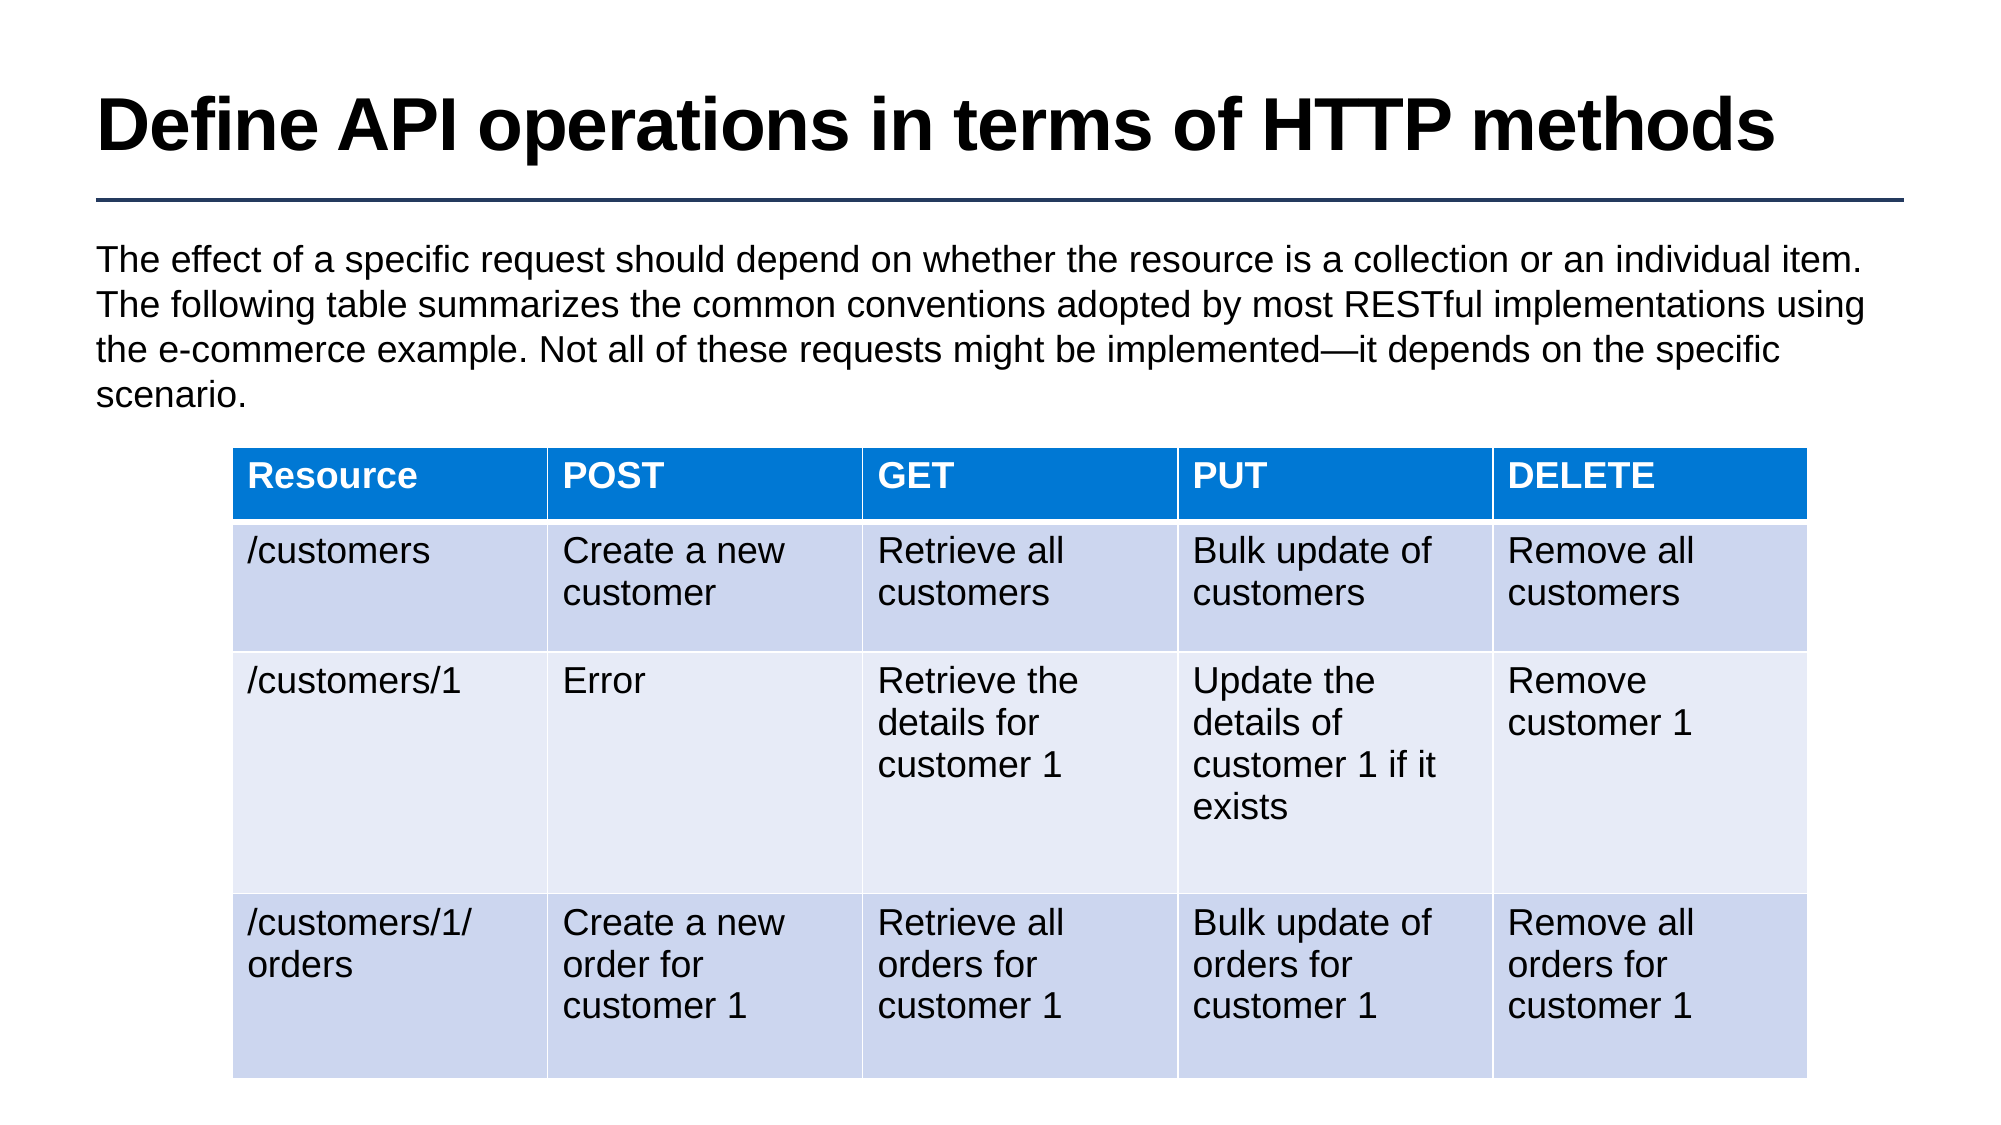

# Define API operations in terms of HTTP methods
The effect of a specific request should depend on whether the resource is a collection or an individual item. The following table summarizes the common conventions adopted by most RESTful implementations using the e-commerce example. Not all of these requests might be implemented—it depends on the specific scenario.
| Resource | POST | GET | PUT | DELETE |
| --- | --- | --- | --- | --- |
| /customers | Create a new customer | Retrieve all customers | Bulk update of customers | Remove all customers |
| /customers/1 | Error | Retrieve the details for customer 1 | Update the details of customer 1 if it exists | Remove customer 1 |
| /customers/1/orders | Create a new order for customer 1 | Retrieve all orders for customer 1 | Bulk update of orders for customer 1 | Remove all orders for customer 1 |